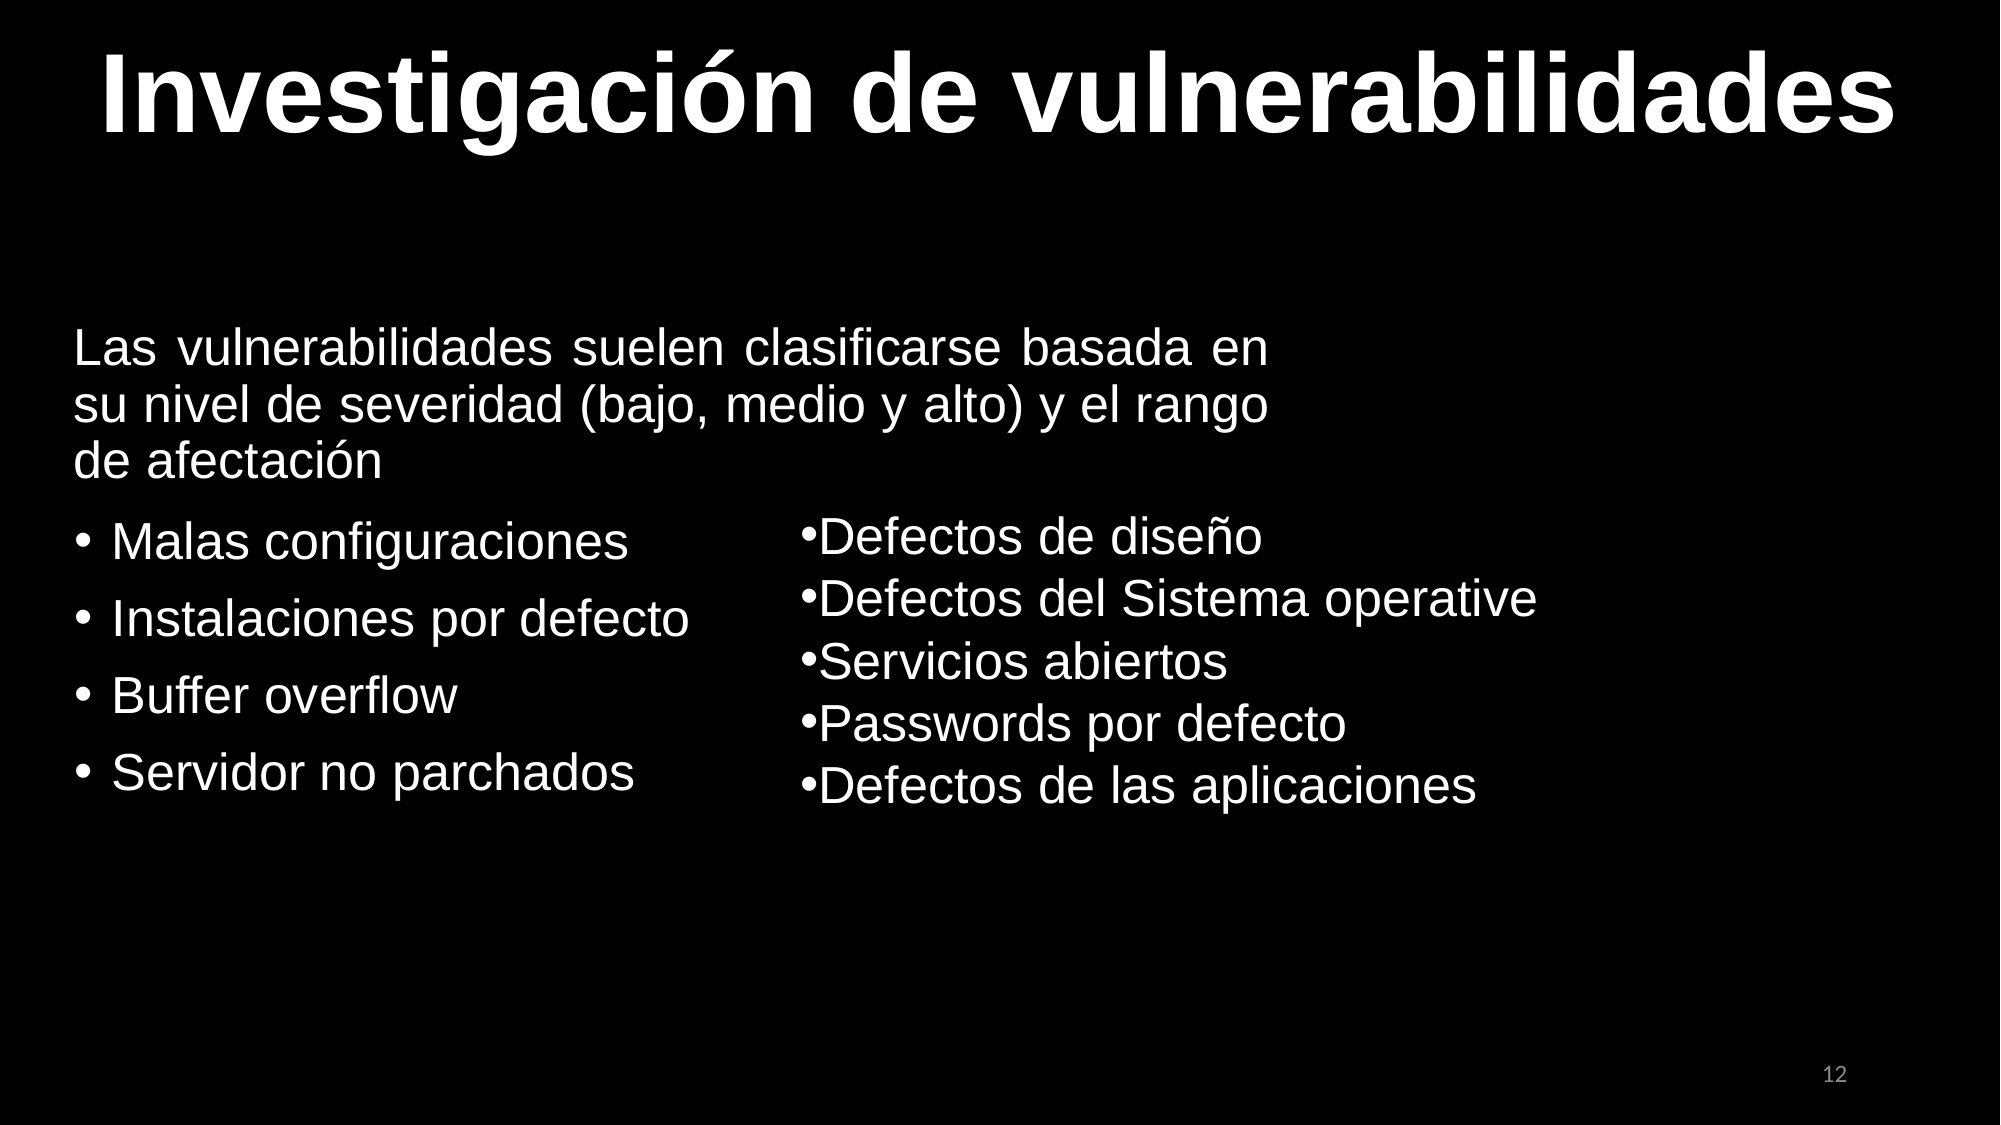

Investigación de vulnerabilidades
#
Las vulnerabilidades suelen clasificarse basada en su nivel de severidad (bajo, medio y alto) y el rango de afectación
Defectos de diseño
Defectos del Sistema operative
Servicios abiertos
Passwords por defecto
Defectos de las aplicaciones
Malas configuraciones
Instalaciones por defecto
Buffer overflow
Servidor no parchados

12